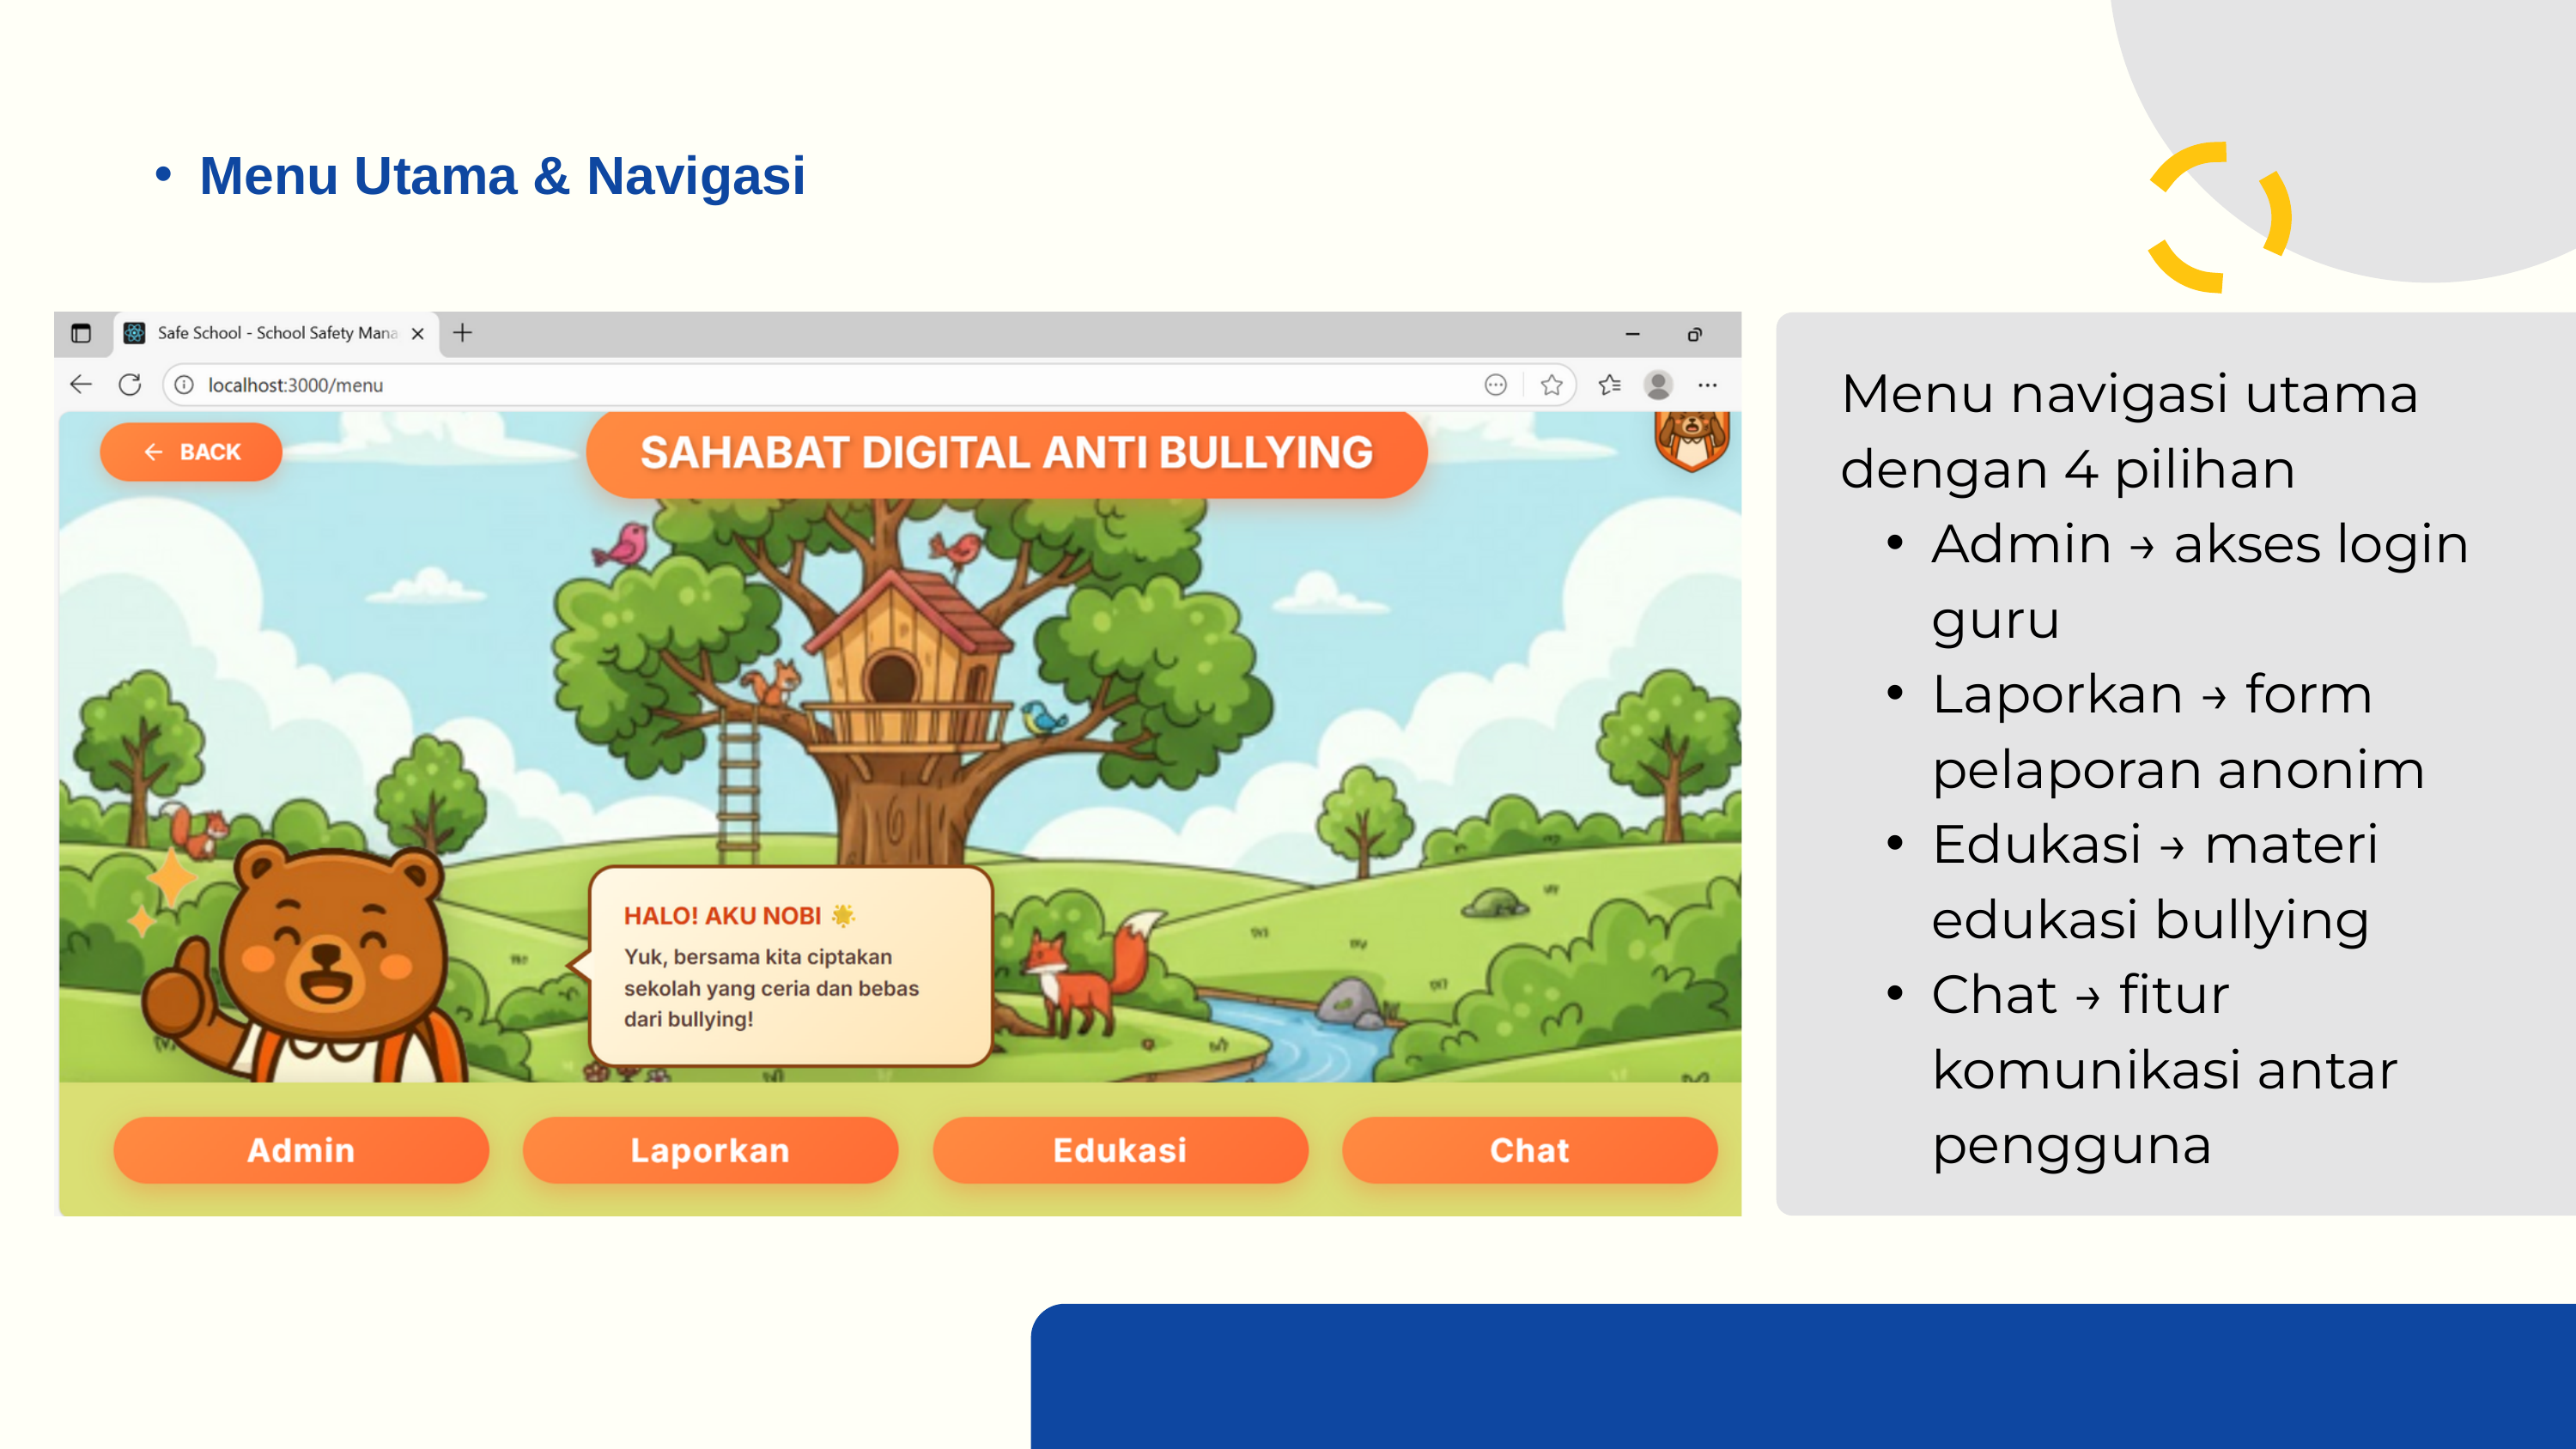

Menu Utama & Navigasi

Menu navigasi utama dengan 4 pilihan
Admin → akses login guru
Laporkan → form pelaporan anonim
Edukasi → materi edukasi bullying
Chat → fitur komunikasi antar pengguna